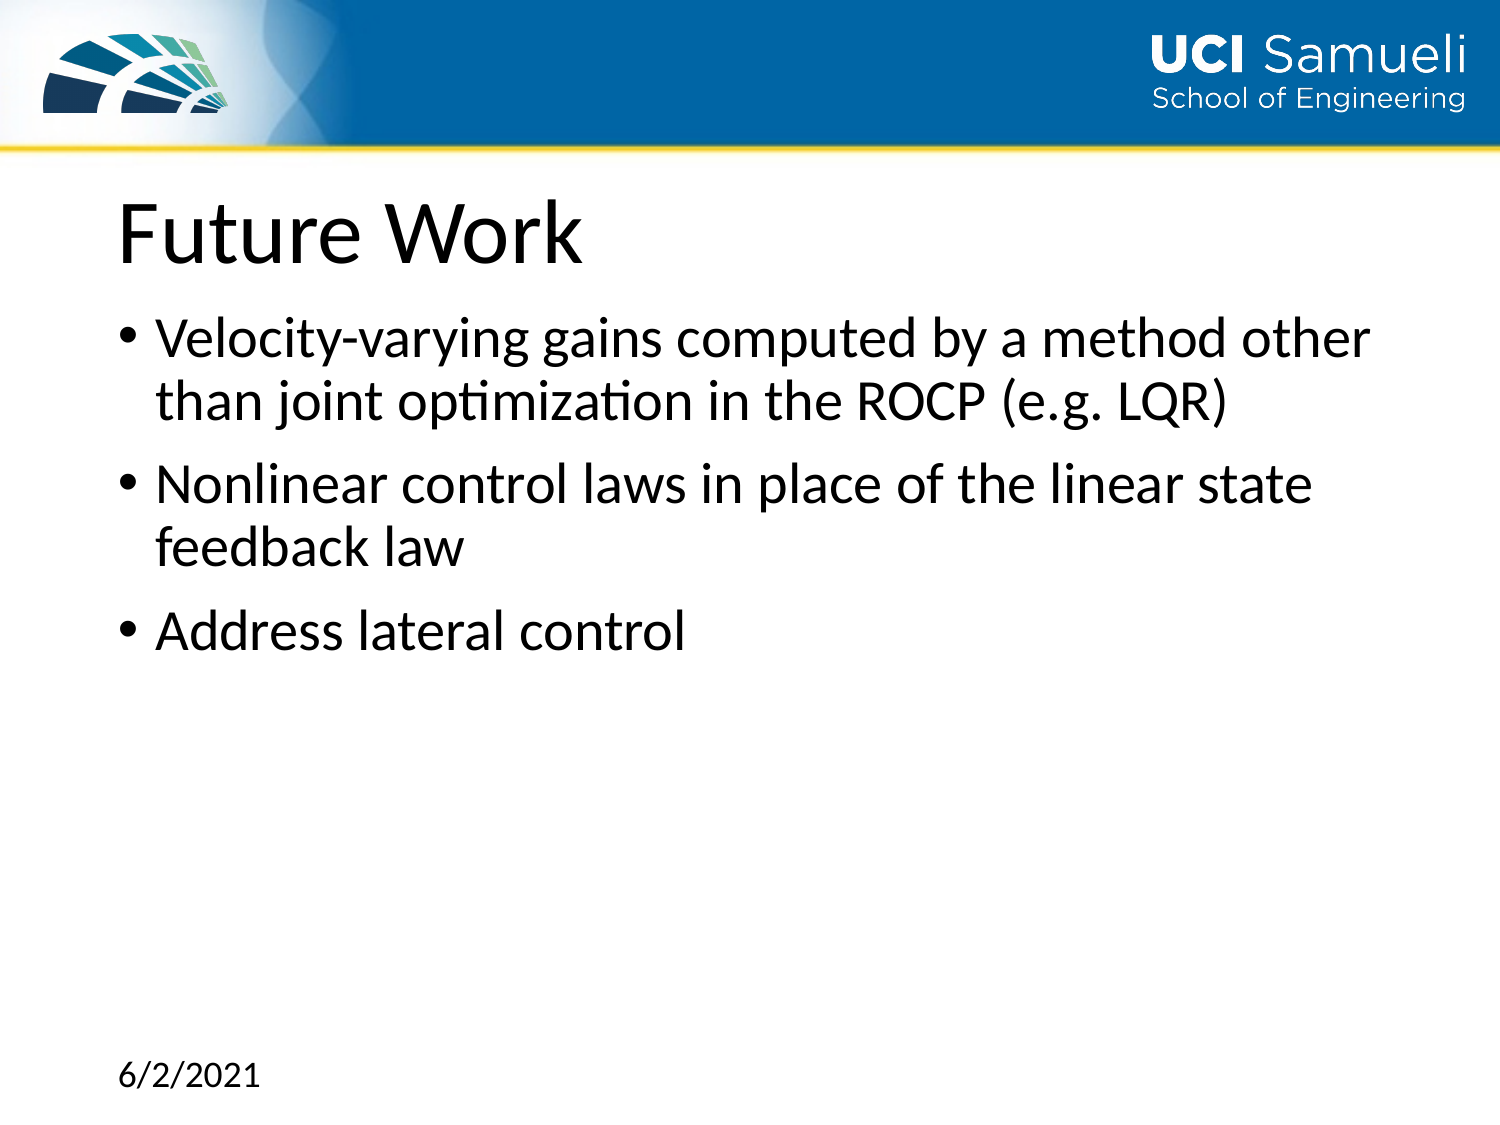

# Future Work
Velocity-varying gains computed by a method other than joint optimization in the ROCP (e.g. LQR)
Nonlinear control laws in place of the linear state feedback law
Address lateral control
6/2/2021